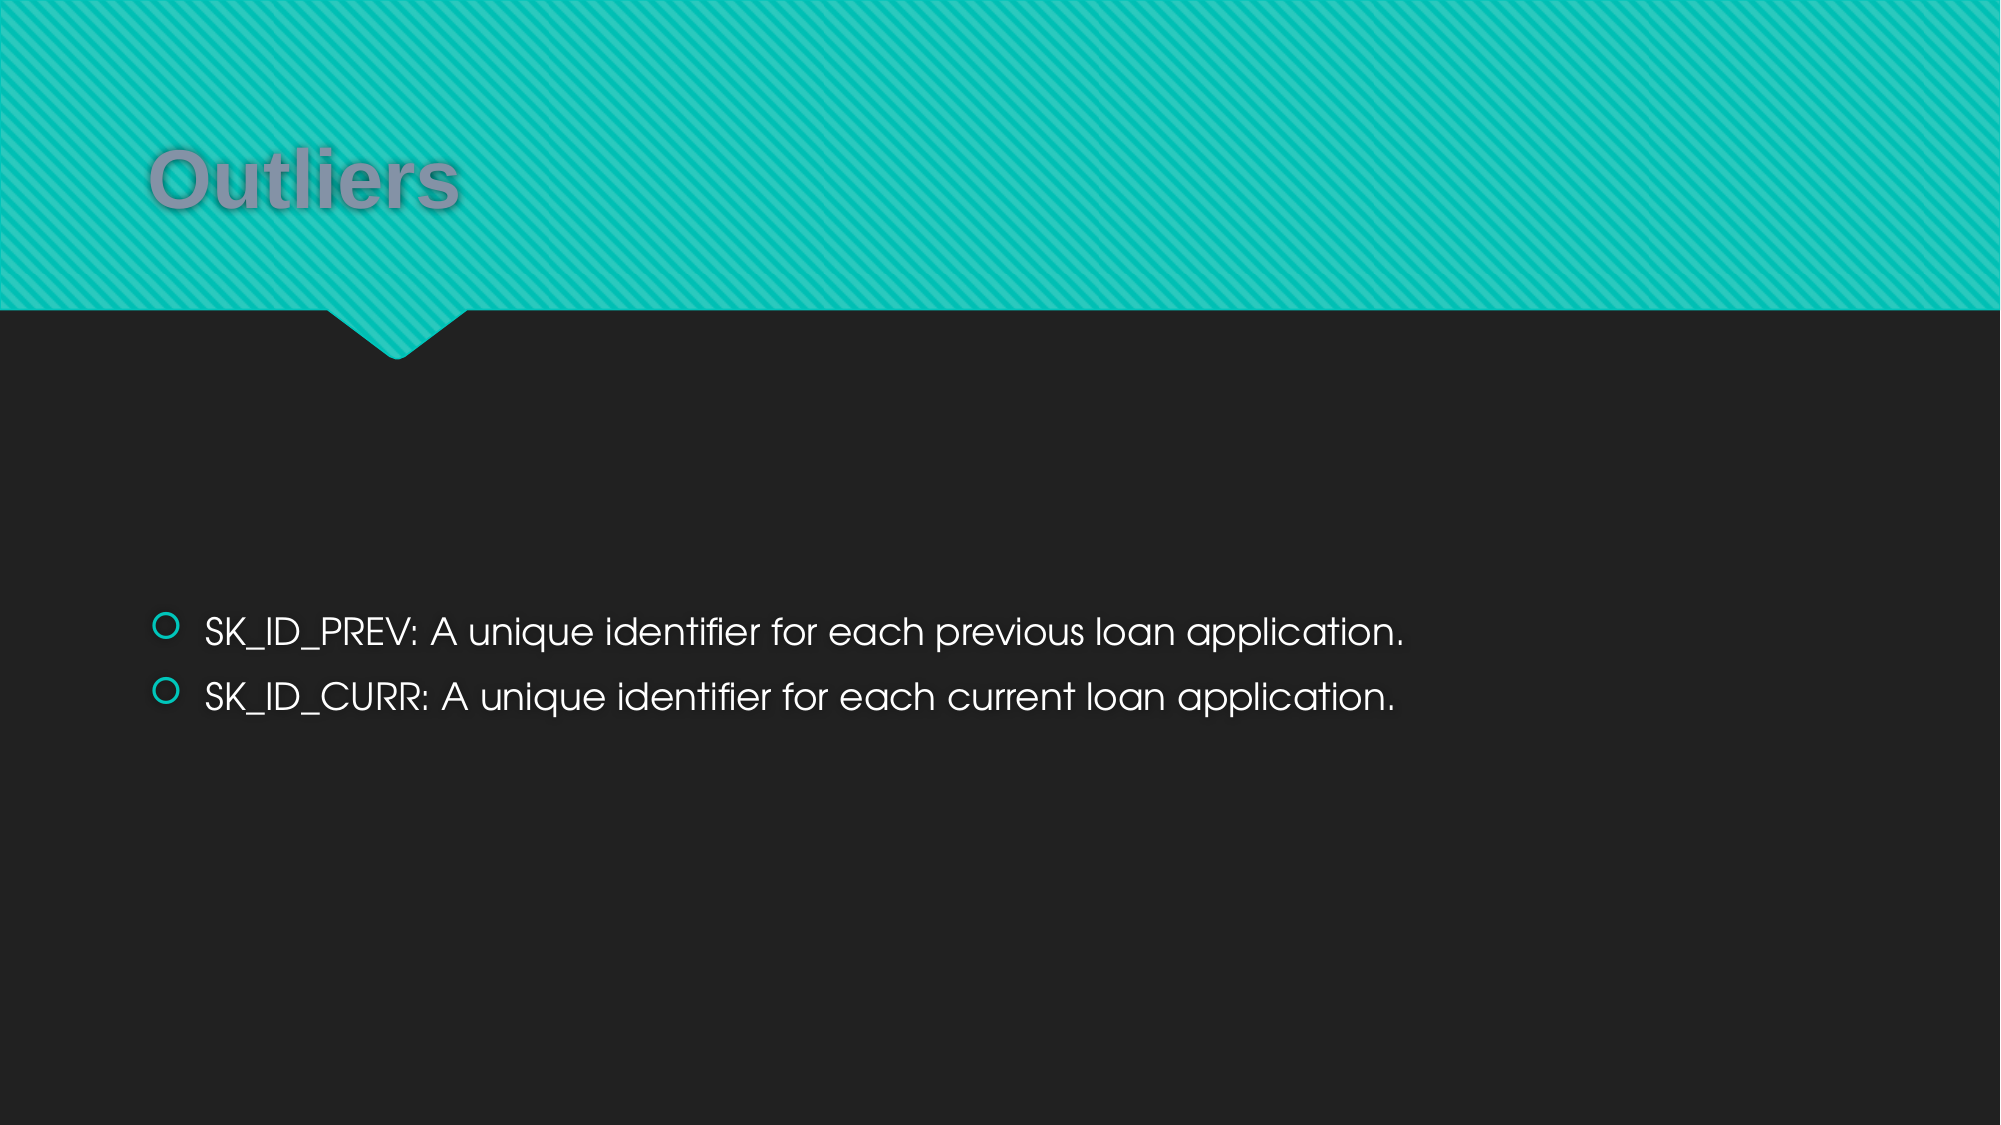

# Outliers
SK_ID_PREV: A unique identifier for each previous loan application.
SK_ID_CURR: A unique identifier for each current loan application.